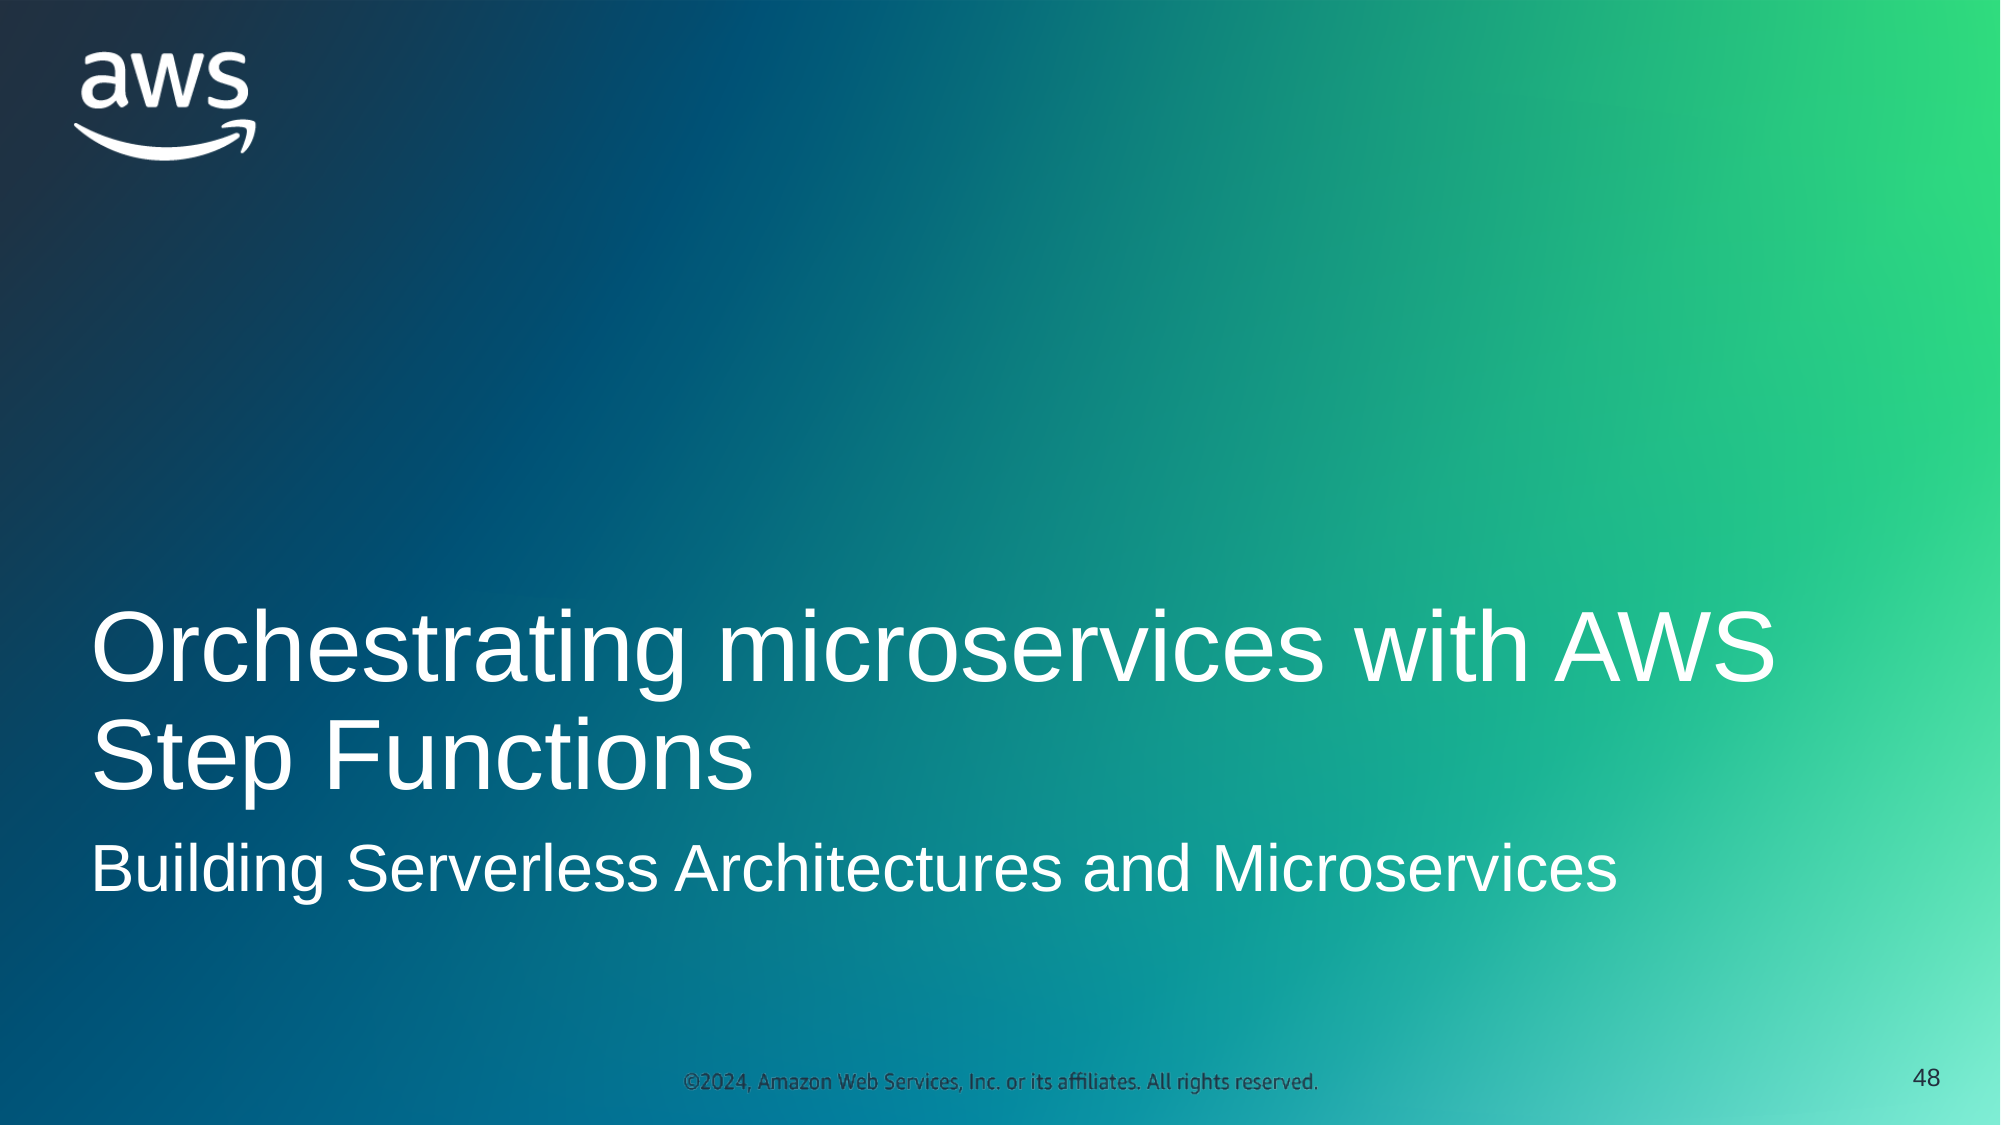

# Orchestrating microservices with AWS Step Functions
Building Serverless Architectures and Microservices
48